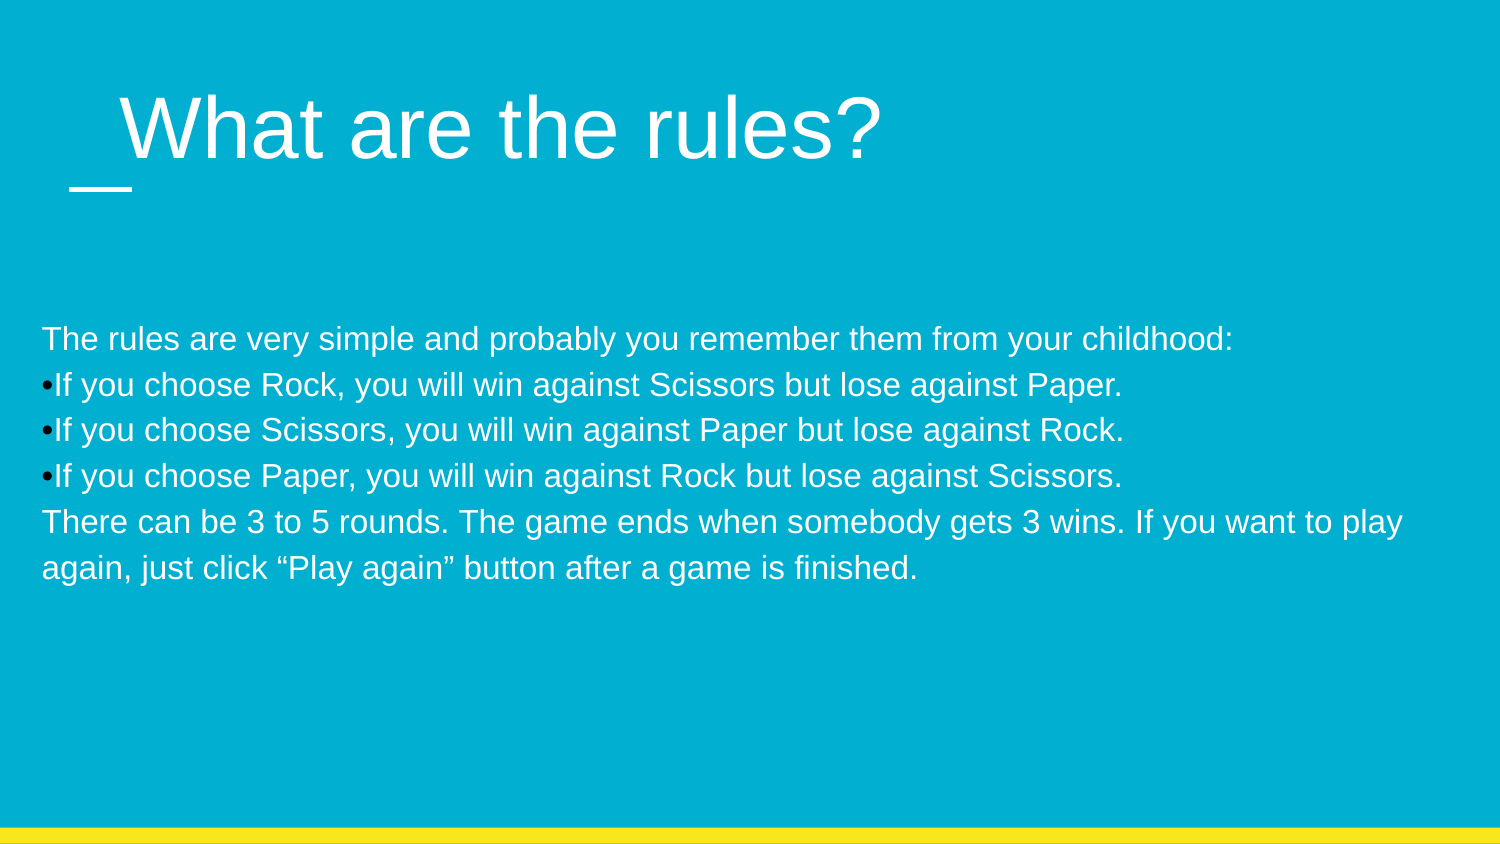

What are the rules?

# The rules are very simple and probably you remember them from your childhood:
•If you choose Rock, you will win against Scissors but lose against Paper.
•If you choose Scissors, you will win against Paper but lose against Rock.
•If you choose Paper, you will win against Rock but lose against Scissors.
There can be 3 to 5 rounds. The game ends when somebody gets 3 wins. If you want to play again, just click “Play again” button after a game is finished.